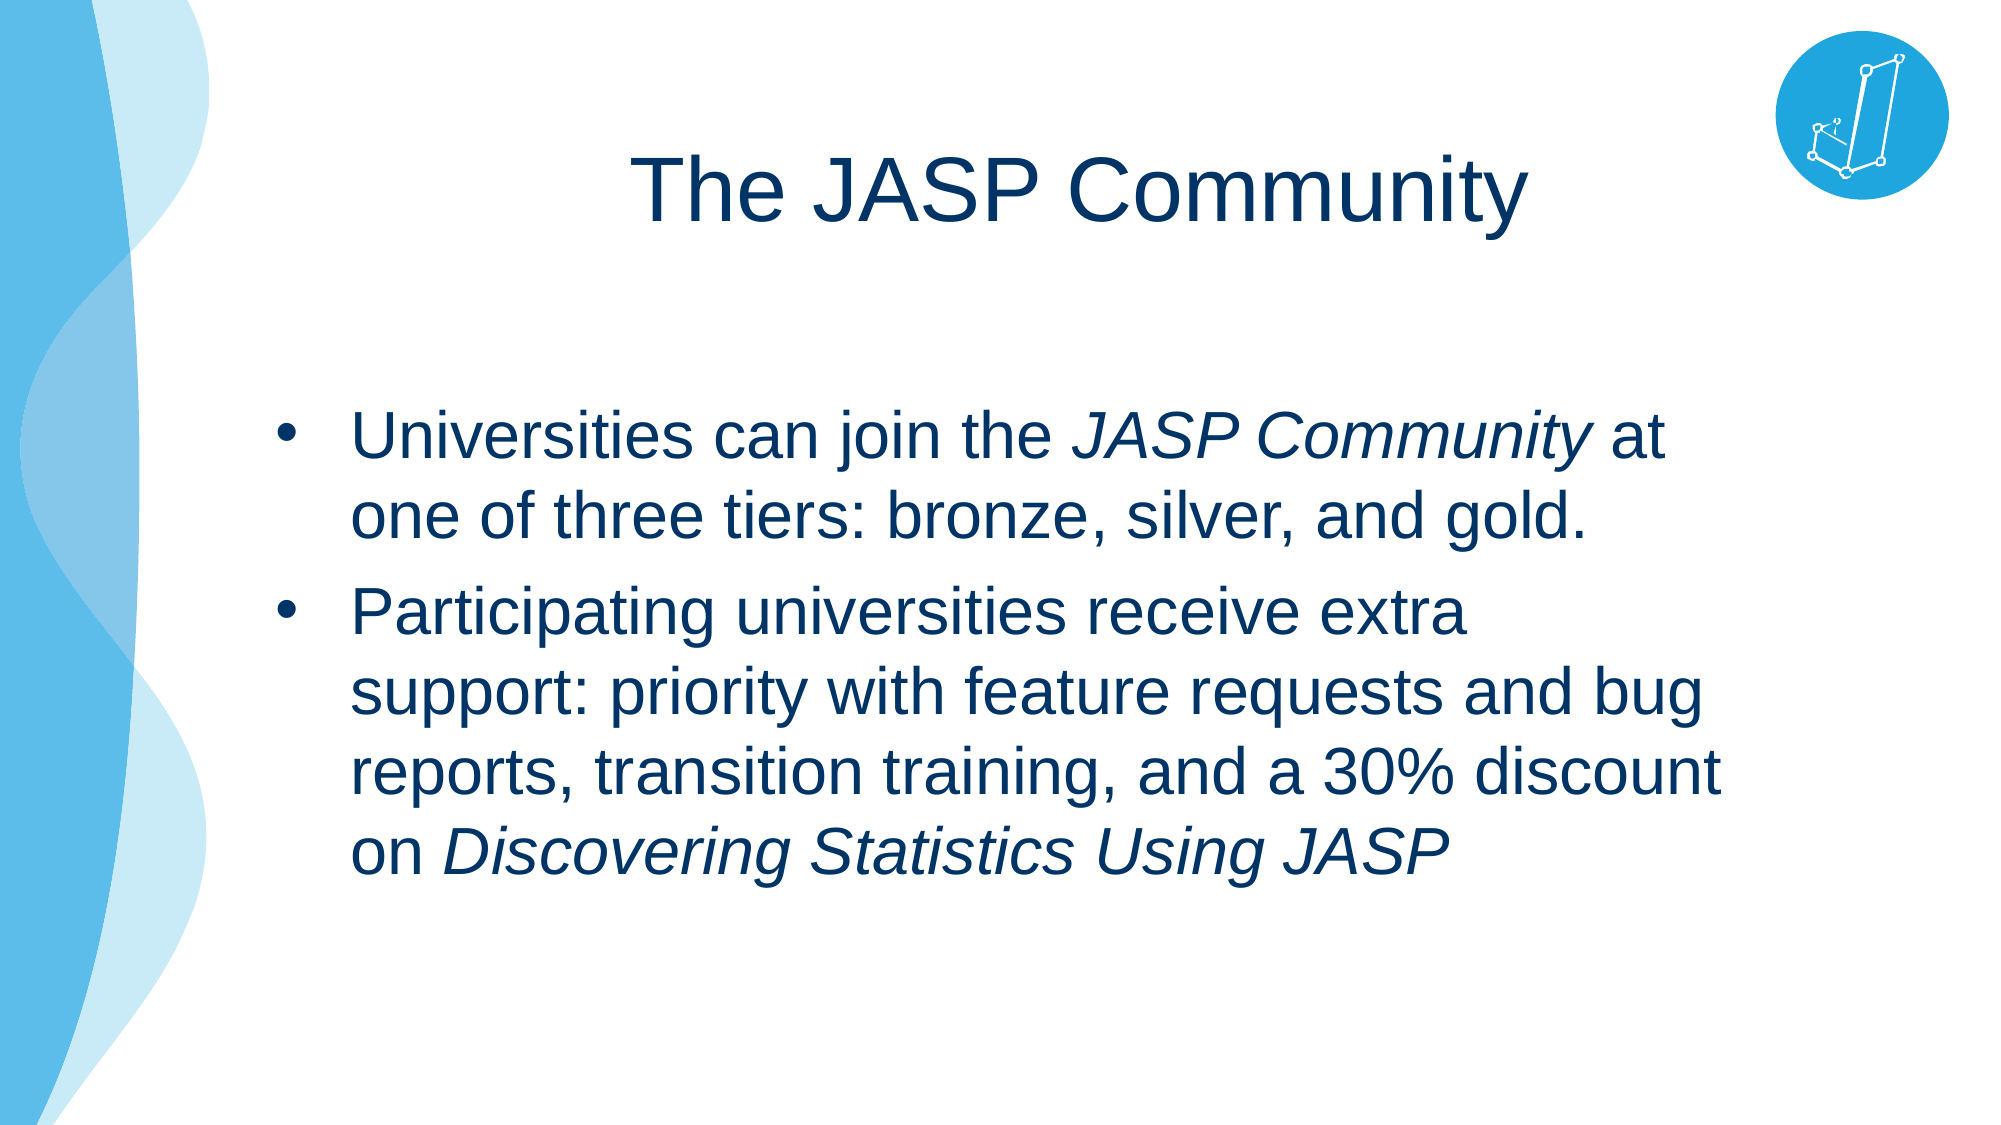

The JASP Community

Universities can join the JASP Community at one of three tiers: bronze, silver, and gold.
Participating universities receive extra support: priority with feature requests and bug reports, transition training, and a 30% discount on Discovering Statistics Using JASP